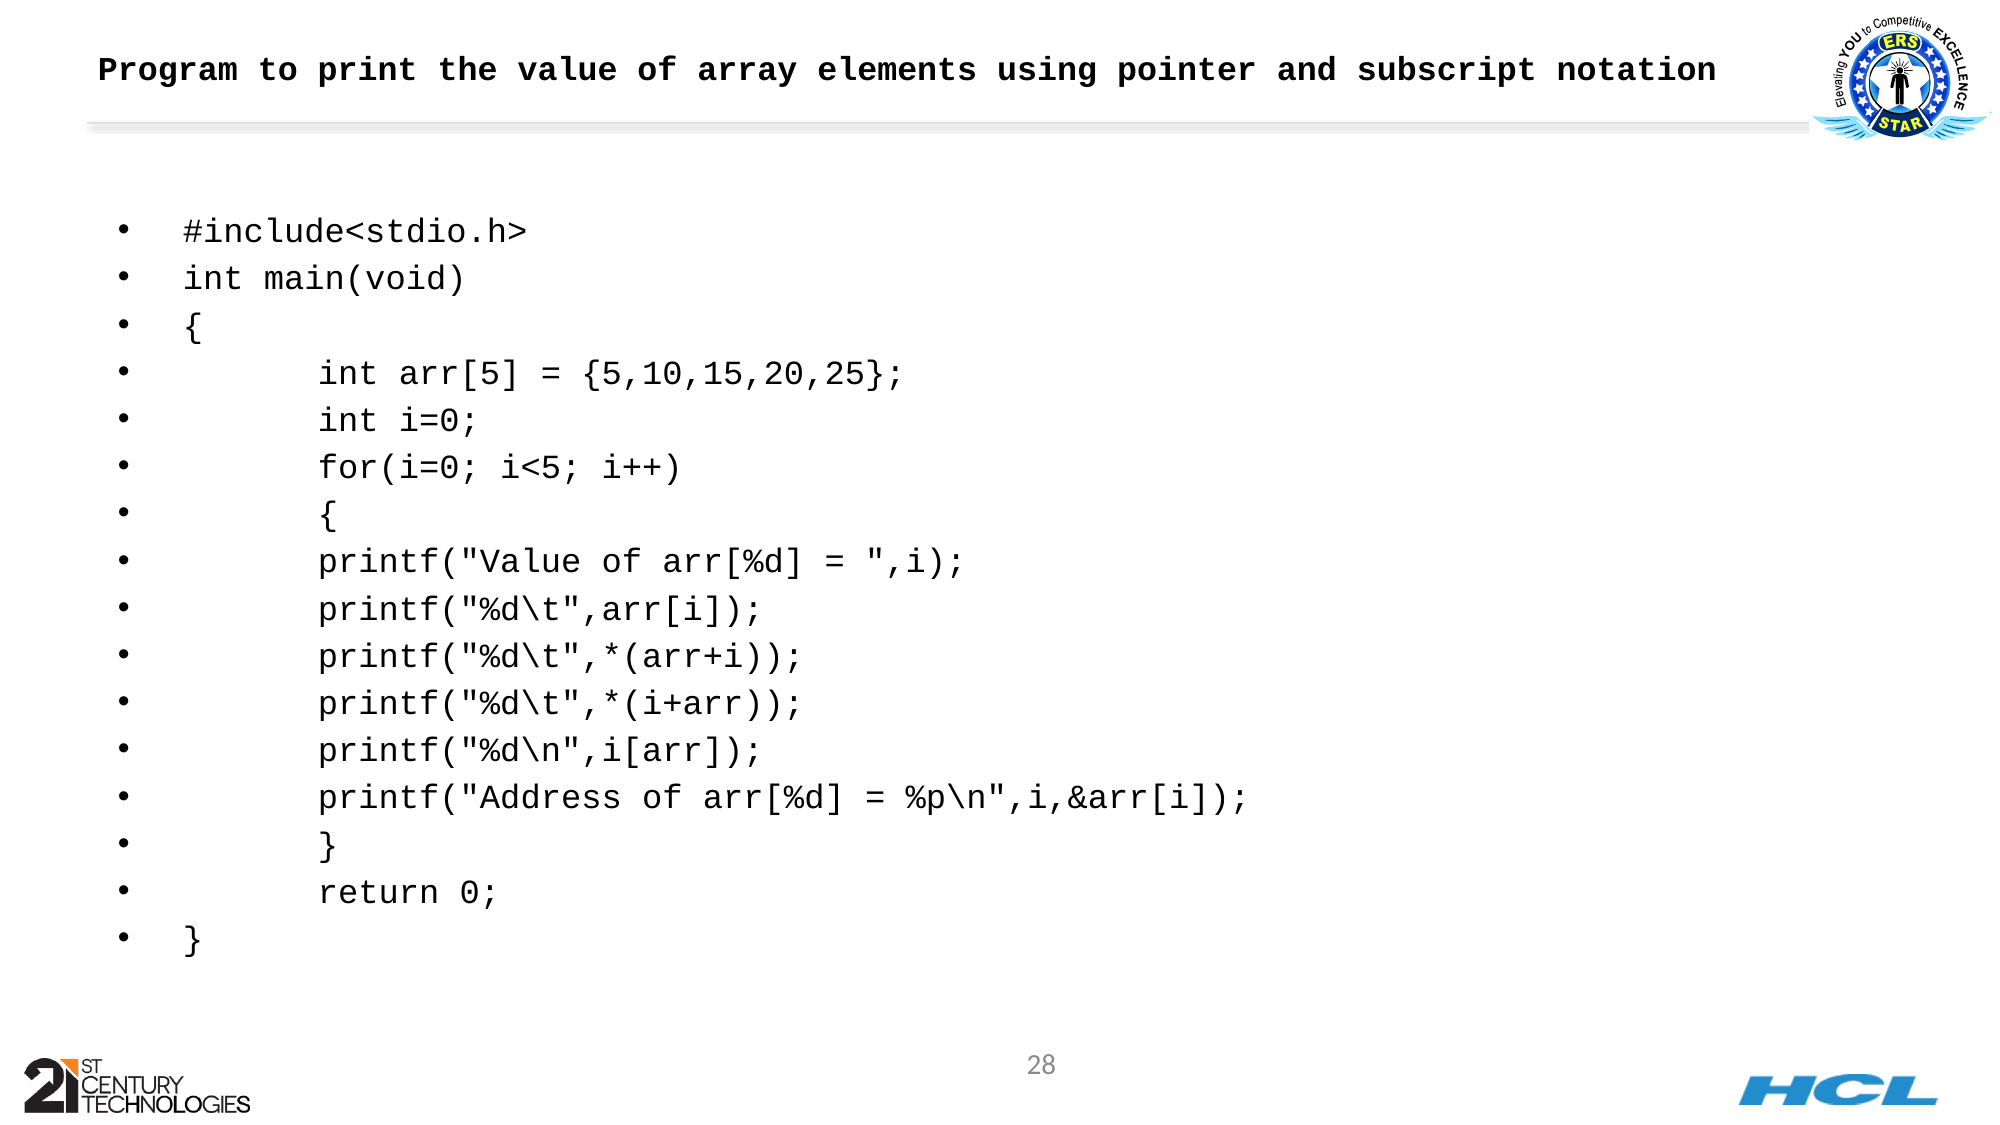

# Program to print the value of array elements using pointer and subscript notation
#include<stdio.h>
int main(void)
{
	int arr[5] = {5,10,15,20,25};
	int i=0;
	for(i=0; i<5; i++)
	{
		printf("Value of arr[%d] = ",i);
		printf("%d\t",arr[i]);
		printf("%d\t",*(arr+i));
		printf("%d\t",*(i+arr));
		printf("%d\n",i[arr]);
		printf("Address of arr[%d] = %p\n",i,&arr[i]);
	}
	return 0;
}

28